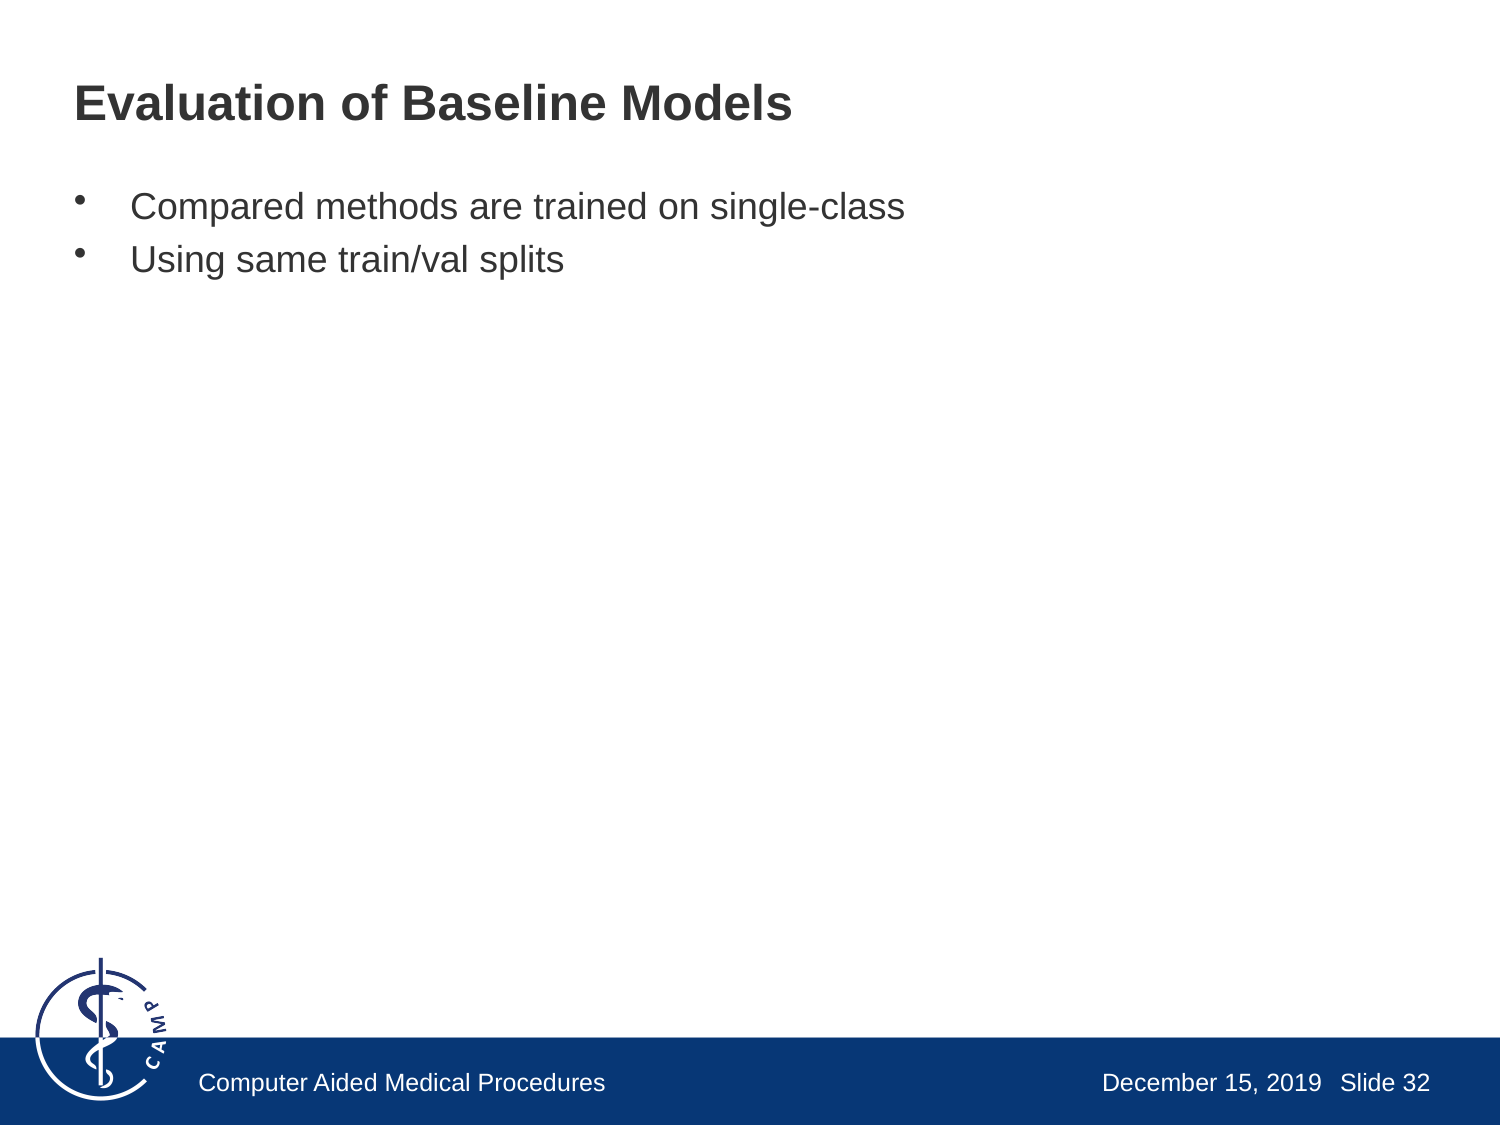

# Evaluation of Baseline Models
Compared methods are trained on single-class
Using same train/val splits
Computer Aided Medical Procedures
December 15, 2019
Slide 32